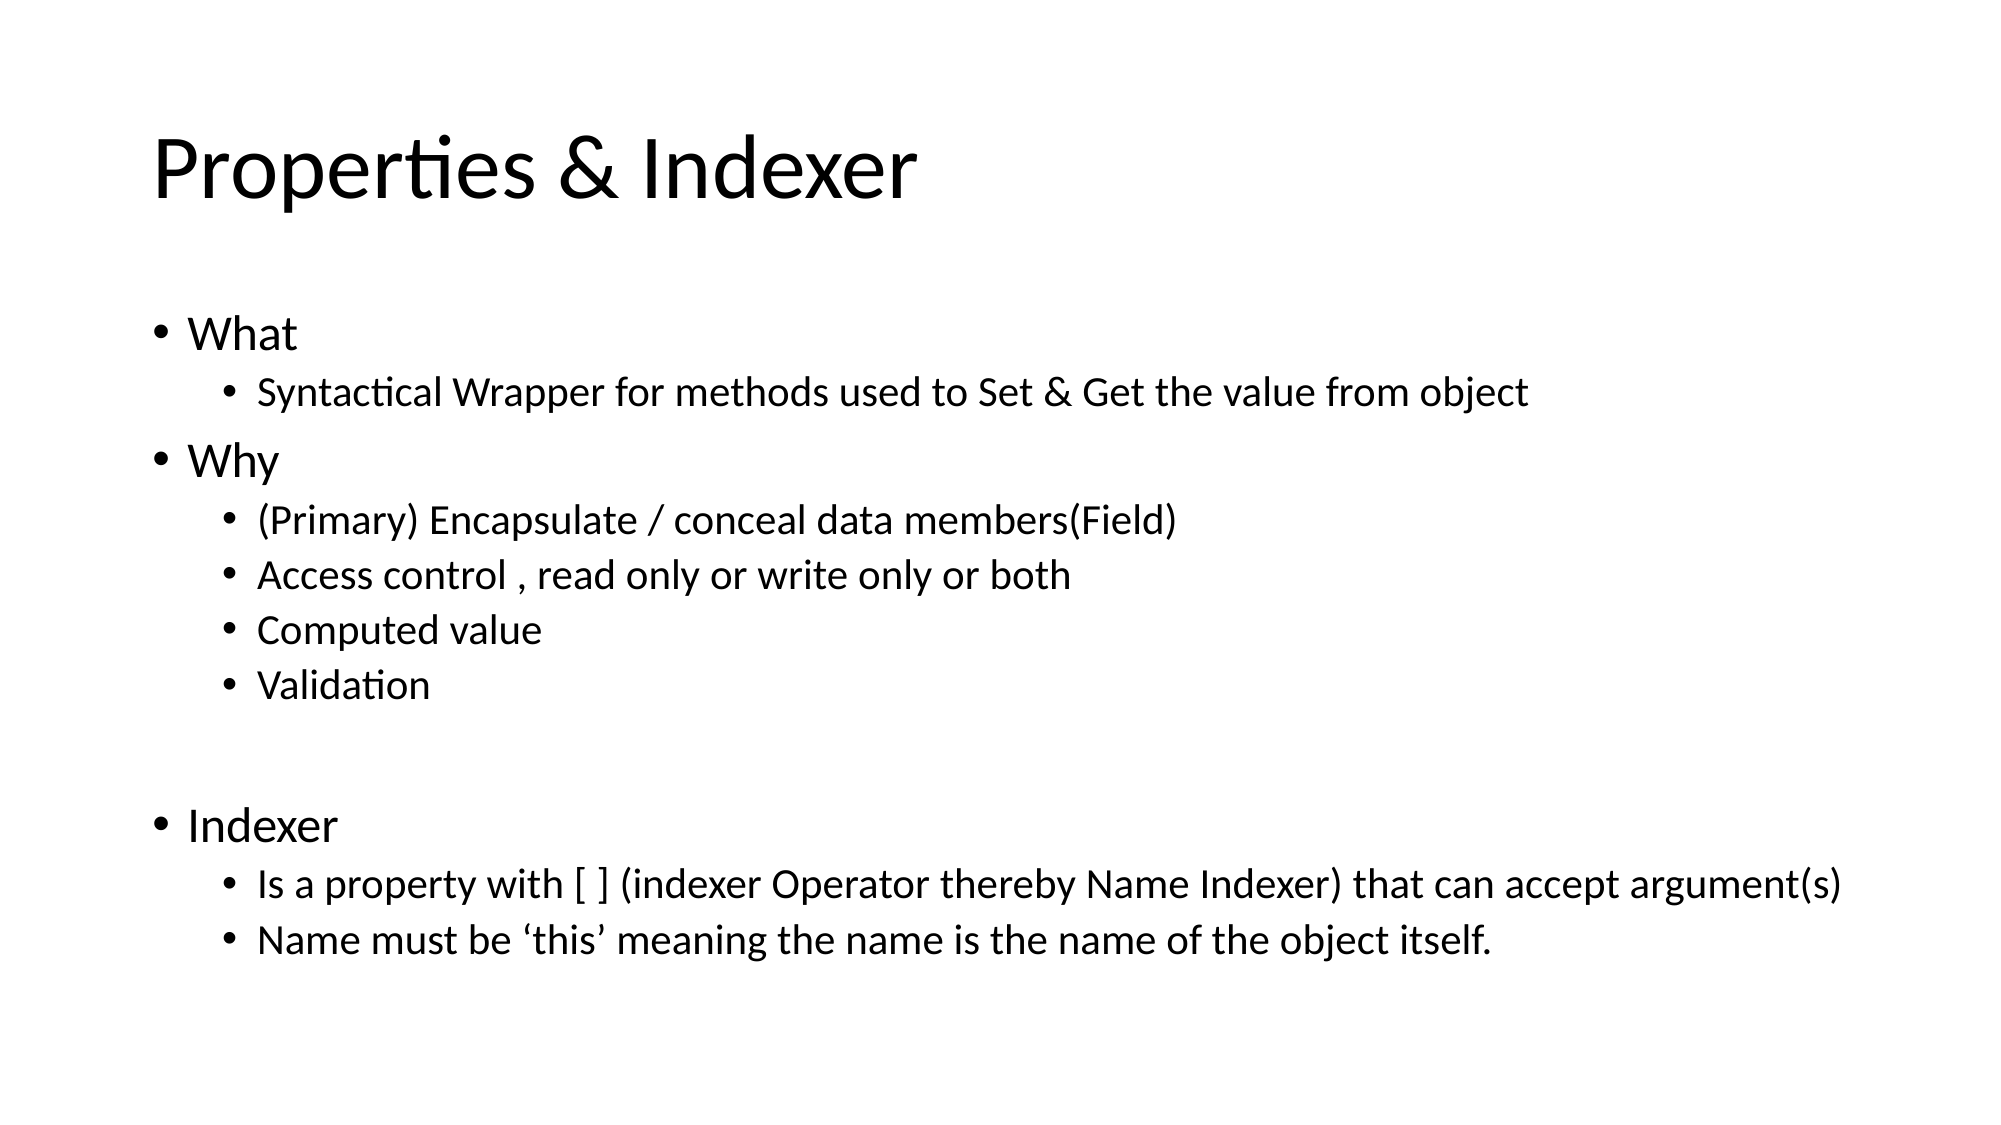

# Properties & Indexer
What
Syntactical Wrapper for methods used to Set & Get the value from object
Why
(Primary) Encapsulate / conceal data members(Field)
Access control , read only or write only or both
Computed value
Validation

Indexer
Is a property with [ ] (indexer Operator thereby Name Indexer) that can accept argument(s)
Name must be ‘this’ meaning the name is the name of the object itself.